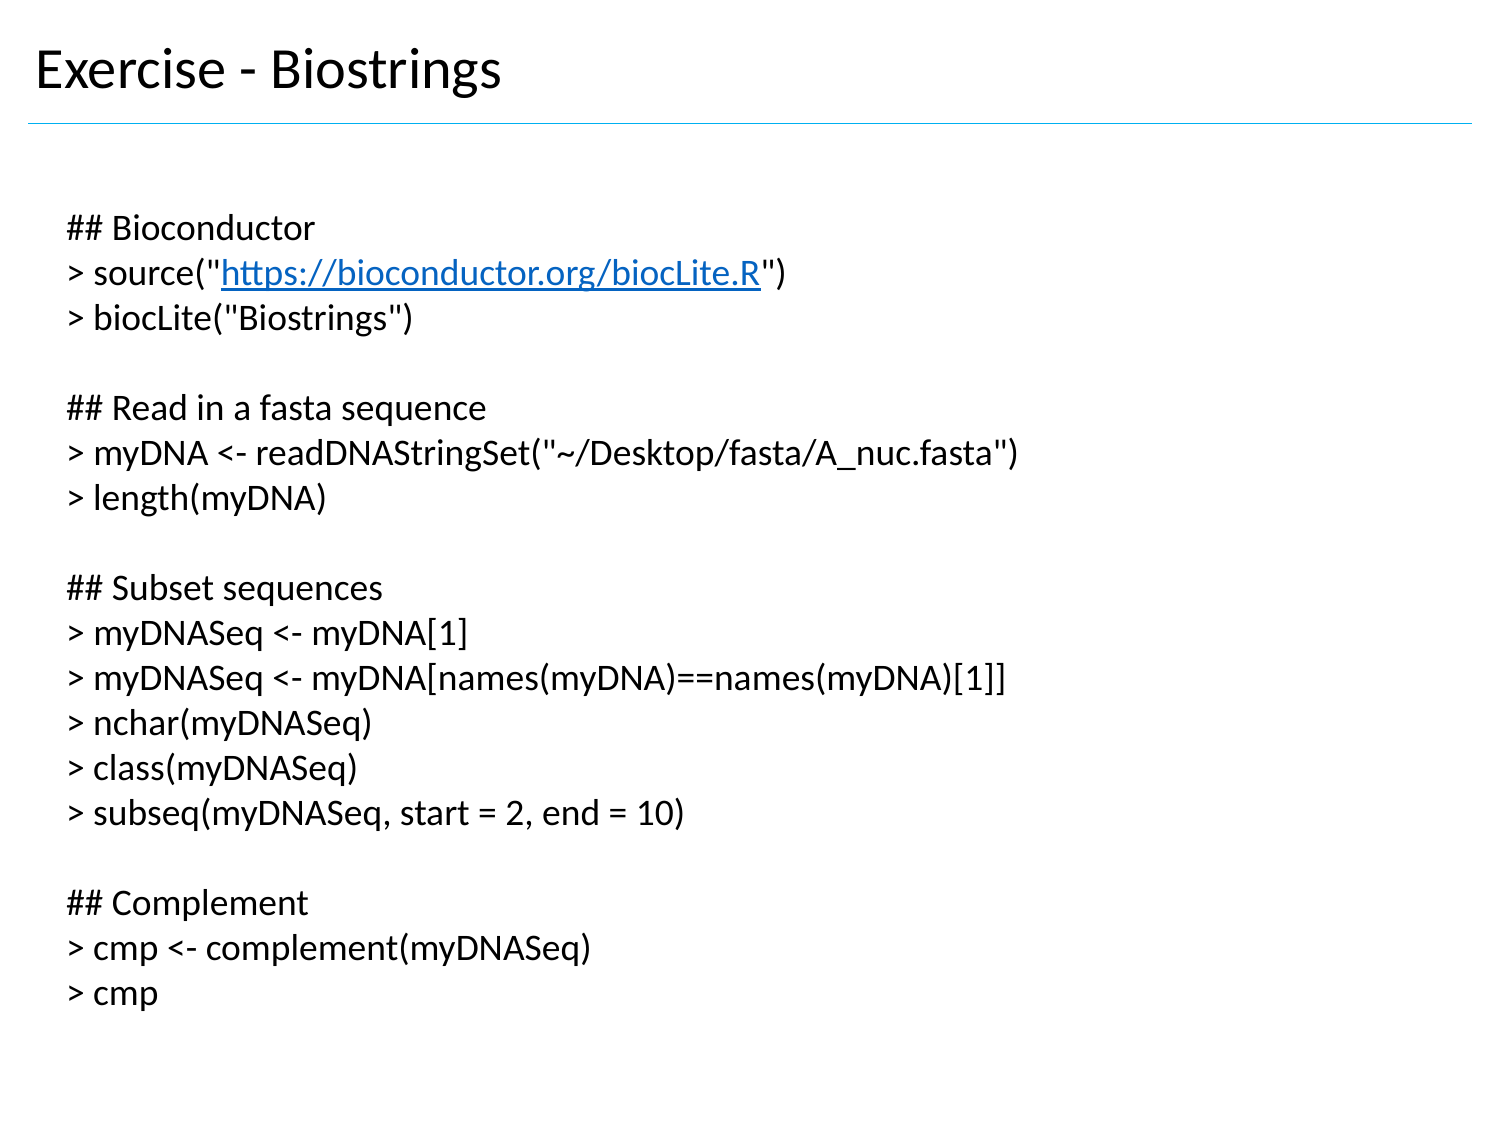

Exercise - Biostrings
## Bioconductor
> source("https://bioconductor.org/biocLite.R")
> biocLite("Biostrings")

## Read in a fasta sequence
> myDNA <- readDNAStringSet("~/Desktop/fasta/A_nuc.fasta") 
> length(myDNA)

## Subset sequences
> myDNASeq <- myDNA[1]
> myDNASeq <- myDNA[names(myDNA)==names(myDNA)[1]]
> nchar(myDNASeq)
> class(myDNASeq)
> subseq(myDNASeq, start = 2, end = 10)

## Complement
> cmp <- complement(myDNASeq)
> cmp